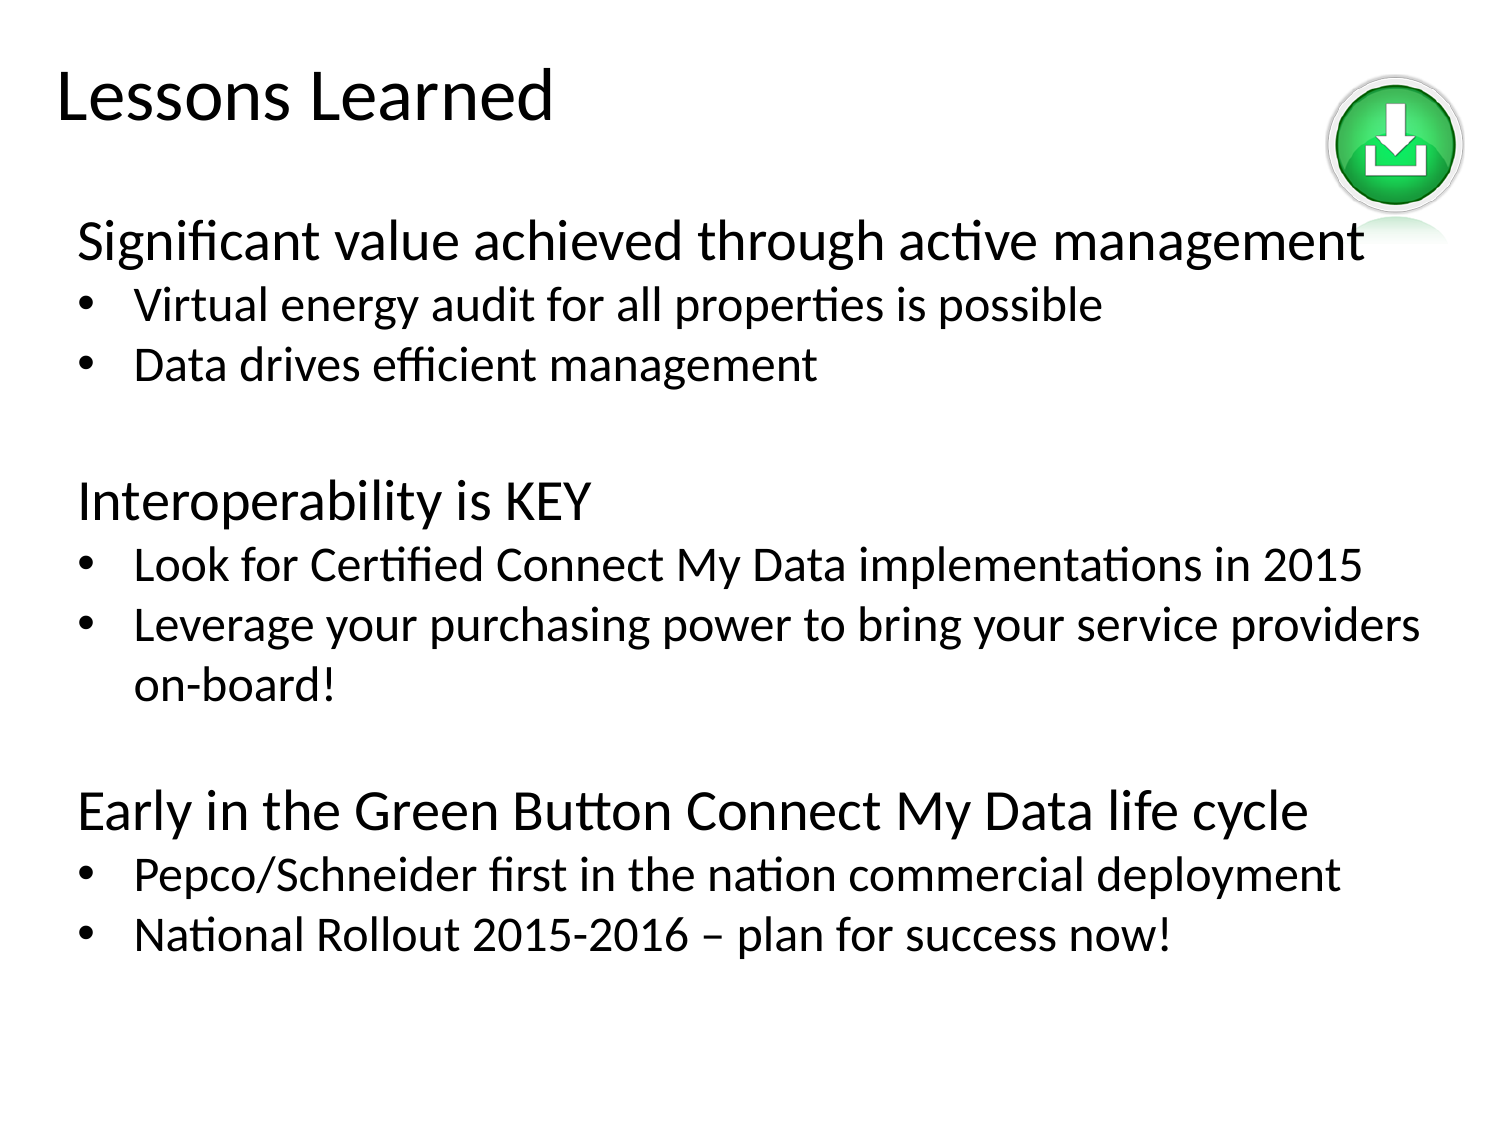

# Lessons Learned
Significant value achieved through active management
Virtual energy audit for all properties is possible
Data drives efficient management

Interoperability is KEY
Look for Certified Connect My Data implementations in 2015
Leverage your purchasing power to bring your service providers on-board!

Early in the Green Button Connect My Data life cycle
Pepco/Schneider first in the nation commercial deployment
National Rollout 2015-2016 – plan for success now!